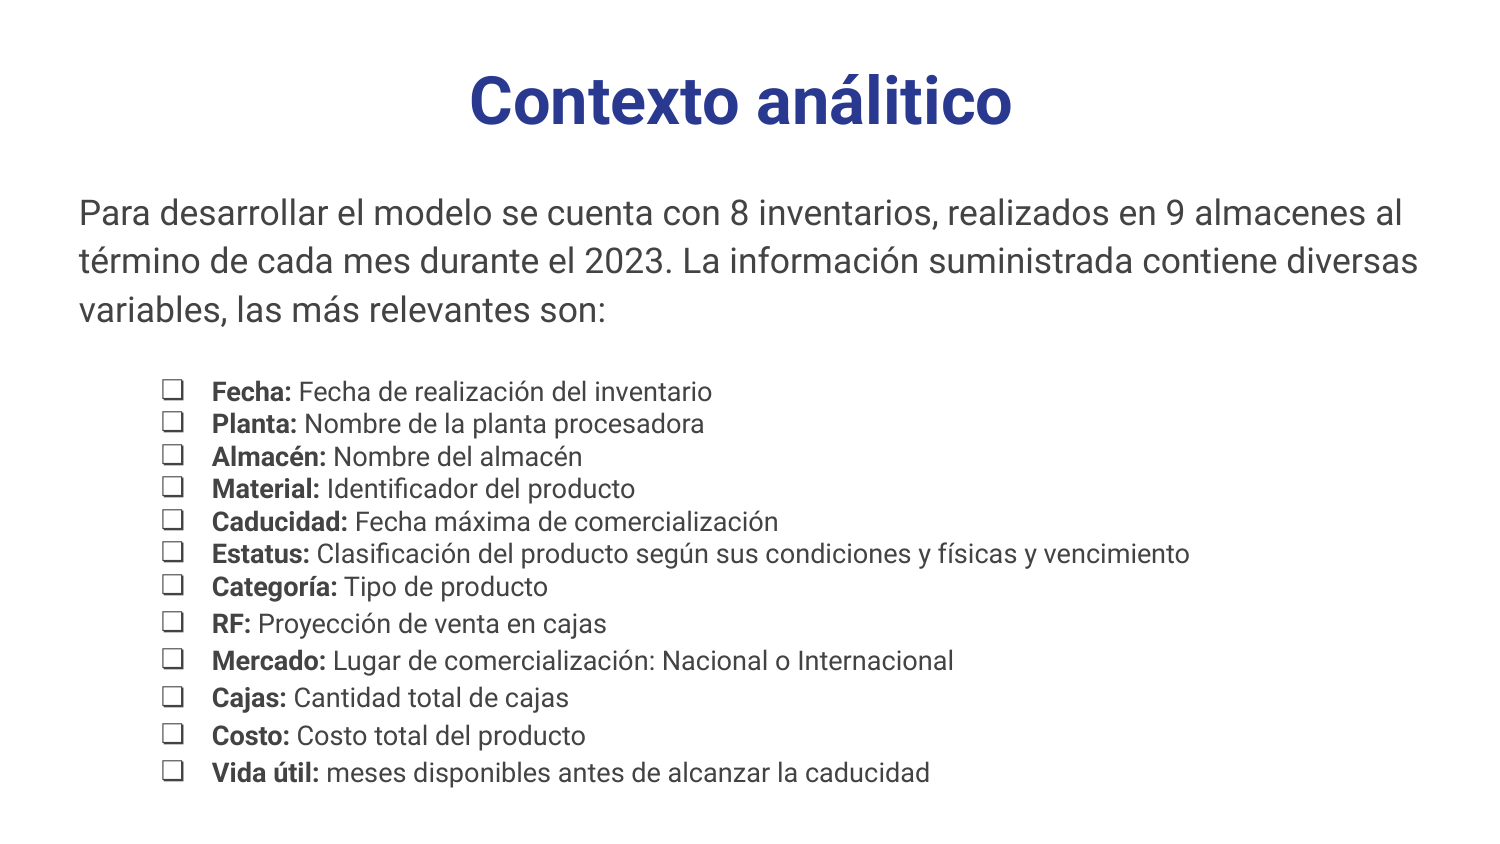

# Contexto análitico
Para desarrollar el modelo se cuenta con 8 inventarios, realizados en 9 almacenes al término de cada mes durante el 2023. La información suministrada contiene diversas variables, las más relevantes son:
Fecha: Fecha de realización del inventario
Planta: Nombre de la planta procesadora
Almacén: Nombre del almacén
Material: Identificador del producto
Caducidad: Fecha máxima de comercialización
Estatus: Clasificación del producto según sus condiciones y físicas y vencimiento
Categoría: Tipo de producto
RF: Proyección de venta en cajas
Mercado: Lugar de comercialización: Nacional o Internacional
Cajas: Cantidad total de cajas
Costo: Costo total del producto
Vida útil: meses disponibles antes de alcanzar la caducidad